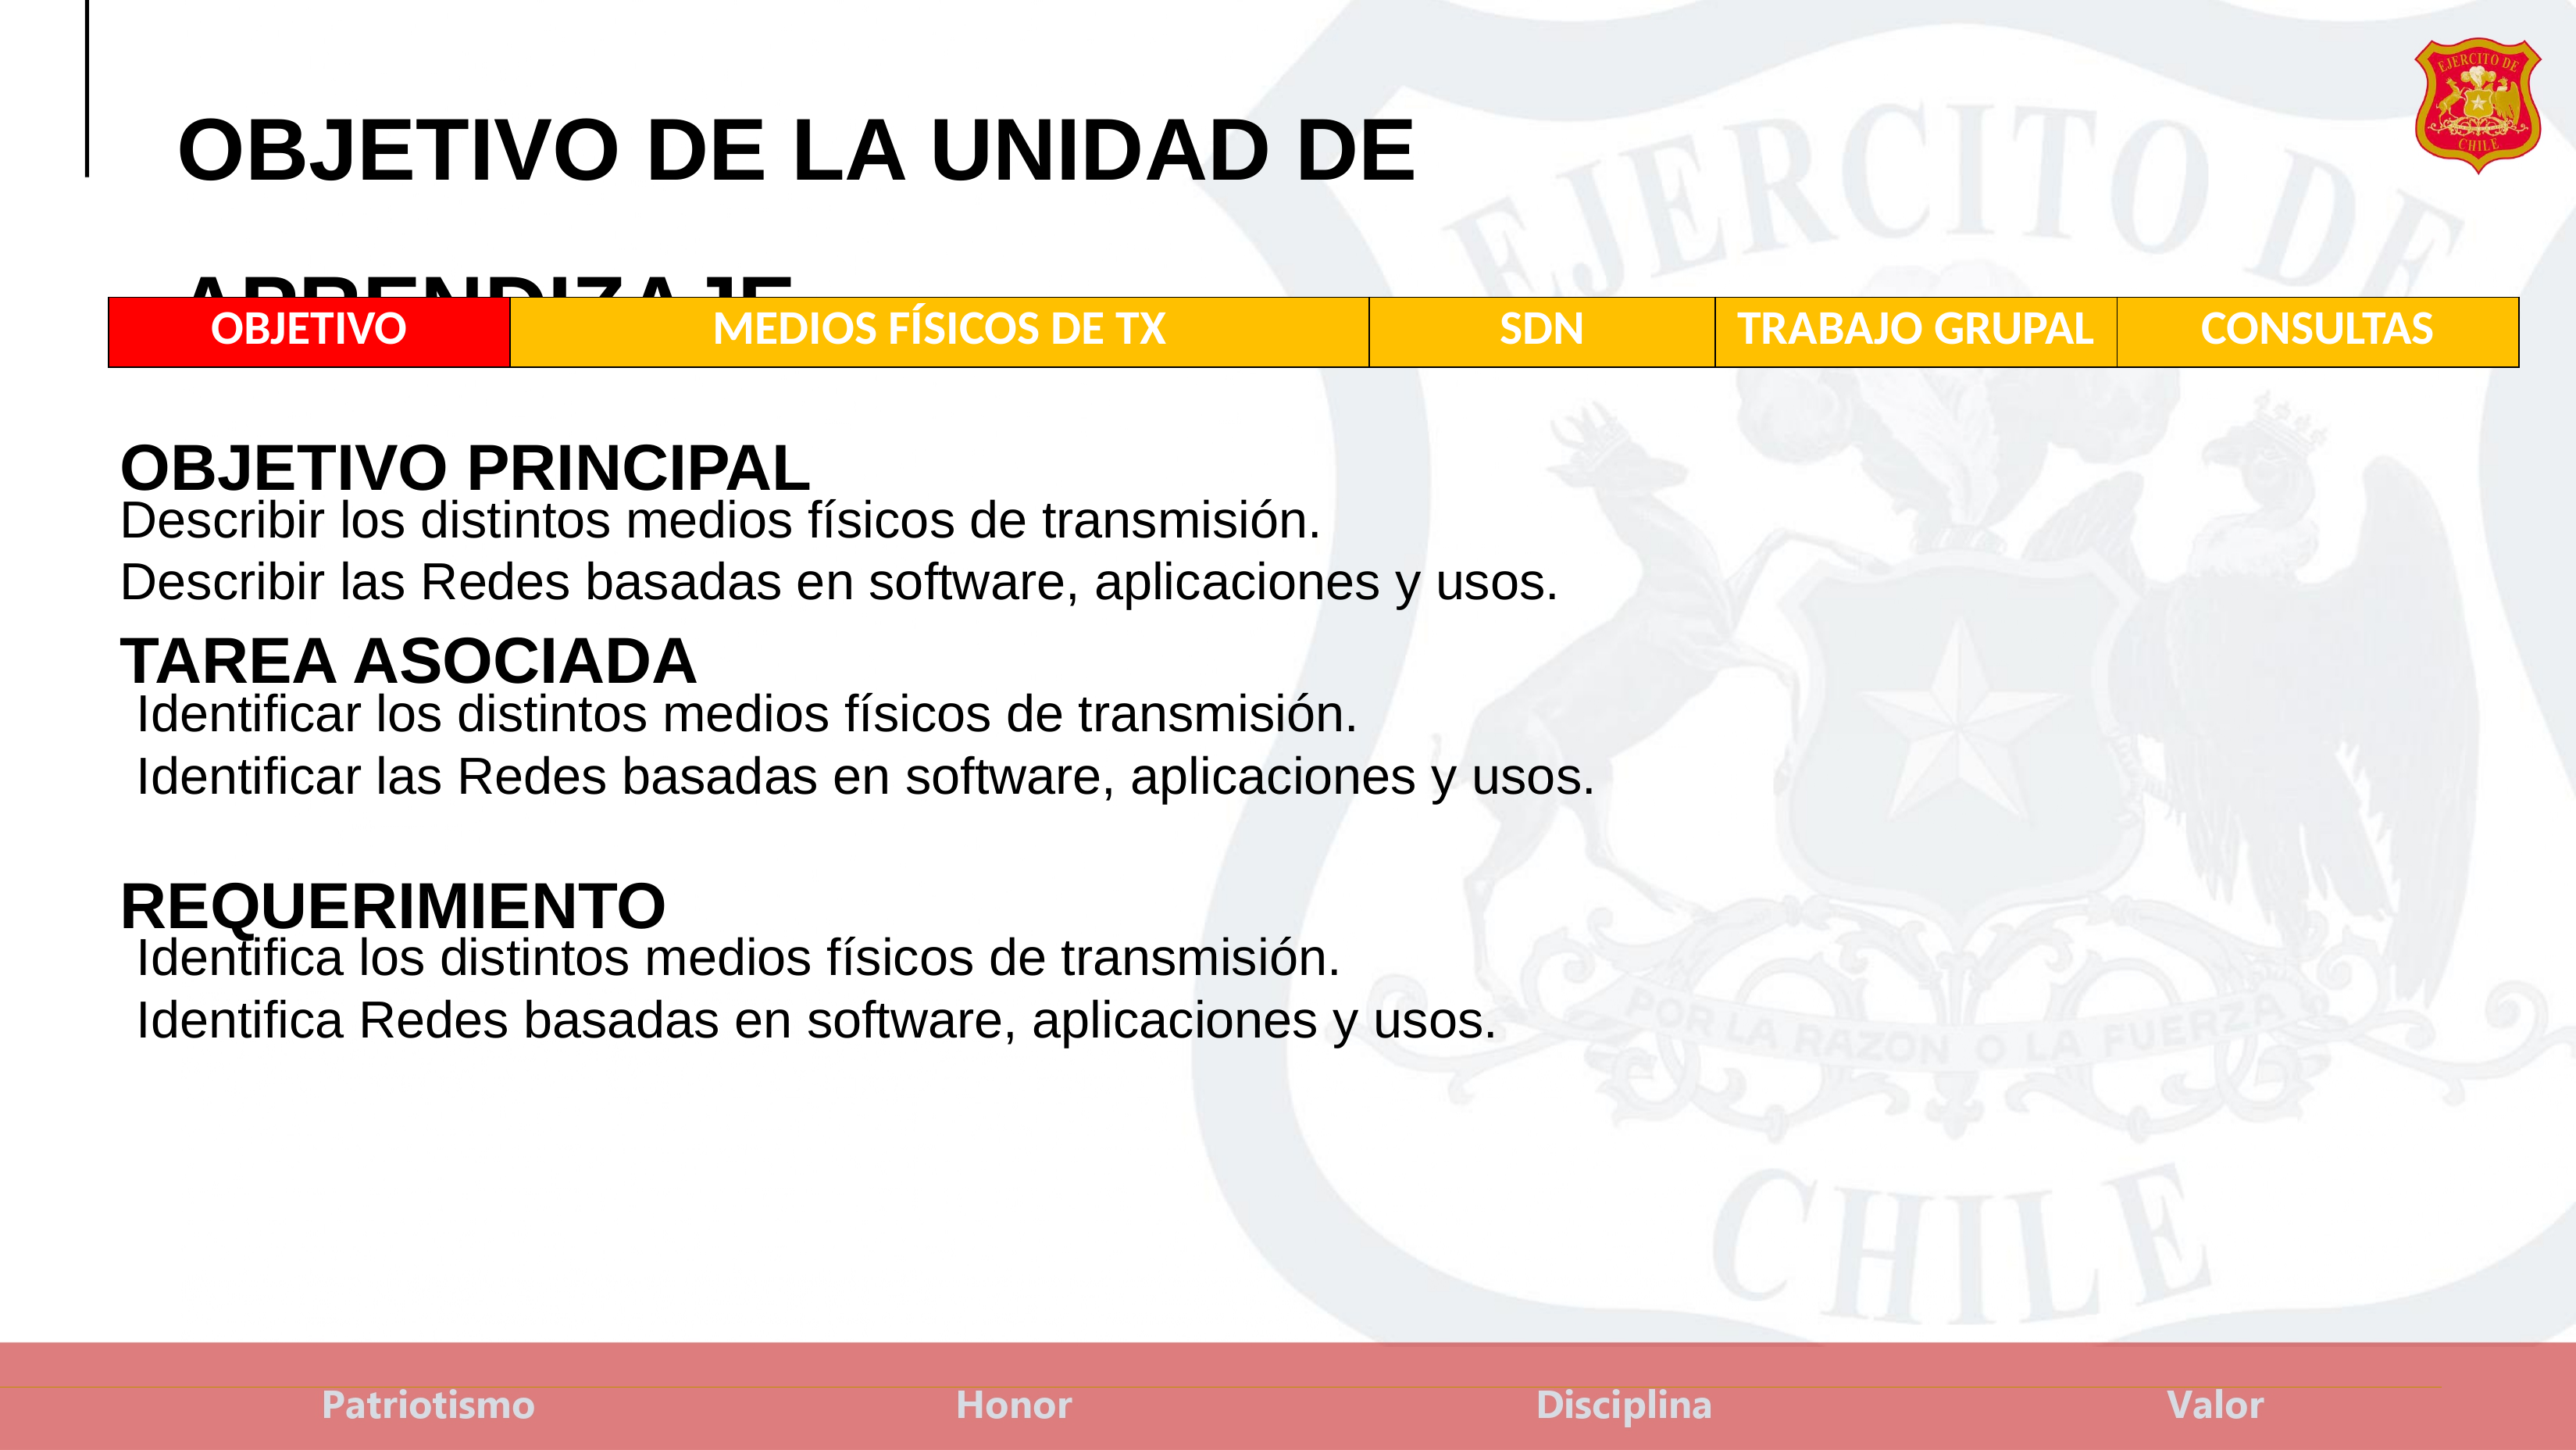

OBJETIVO DE LA UNIDAD DE APRENDIZAJE OBJETIVO PRINCIPAL DE LA CLASE

| OBJETIVO | MEDIOS FÍSICOS DE TX | SDN | TRABAJO GRUPAL | CONSULTAS |
| --- | --- | --- | --- | --- |
OBJETIVO PRINCIPAL
Describir los distintos medios físicos de transmisión.
Describir las Redes basadas en software, aplicaciones y usos.
TAREA ASOCIADA
Identificar los distintos medios físicos de transmisión.
Identificar las Redes basadas en software, aplicaciones y usos.
REQUERIMIENTO
Identifica los distintos medios físicos de transmisión.
Identifica Redes basadas en software, aplicaciones y usos.